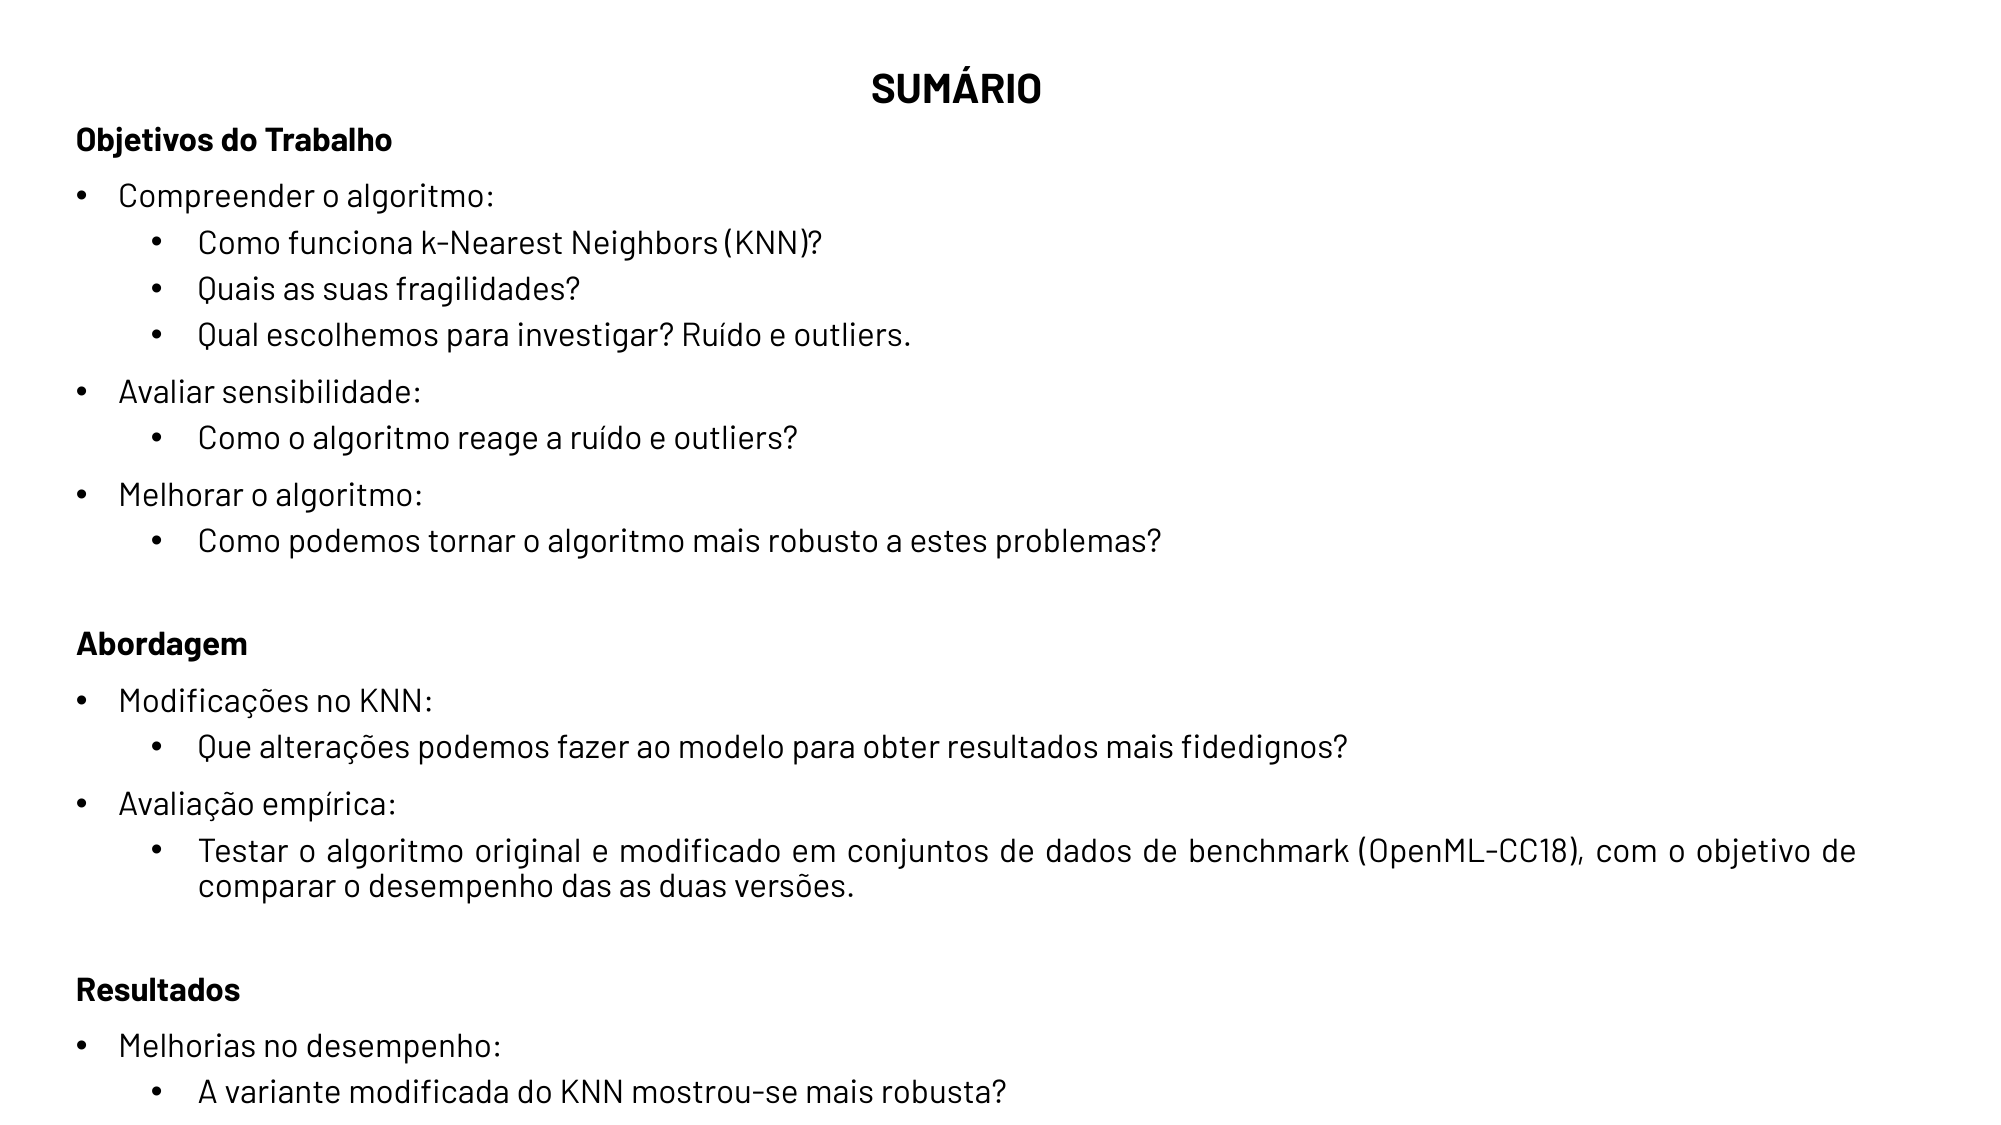

SUMÁRIO
# Objetivos do Trabalho
 Compreender o algoritmo:
Como funciona k-Nearest Neighbors (KNN)?
Quais as suas fragilidades?
Qual escolhemos para investigar? Ruído e outliers.
 Avaliar sensibilidade:
Como o algoritmo reage a ruído e outliers?
 Melhorar o algoritmo:
Como podemos tornar o algoritmo mais robusto a estes problemas?

Abordagem
 Modificações no KNN:
Que alterações podemos fazer ao modelo para obter resultados mais fidedignos?
 Avaliação empírica:
Testar o algoritmo original e modificado em conjuntos de dados de benchmark (OpenML-CC18), com o objetivo de comparar o desempenho das as duas versões.

Resultados
 Melhorias no desempenho:
A variante modificada do KNN mostrou-se mais robusta?